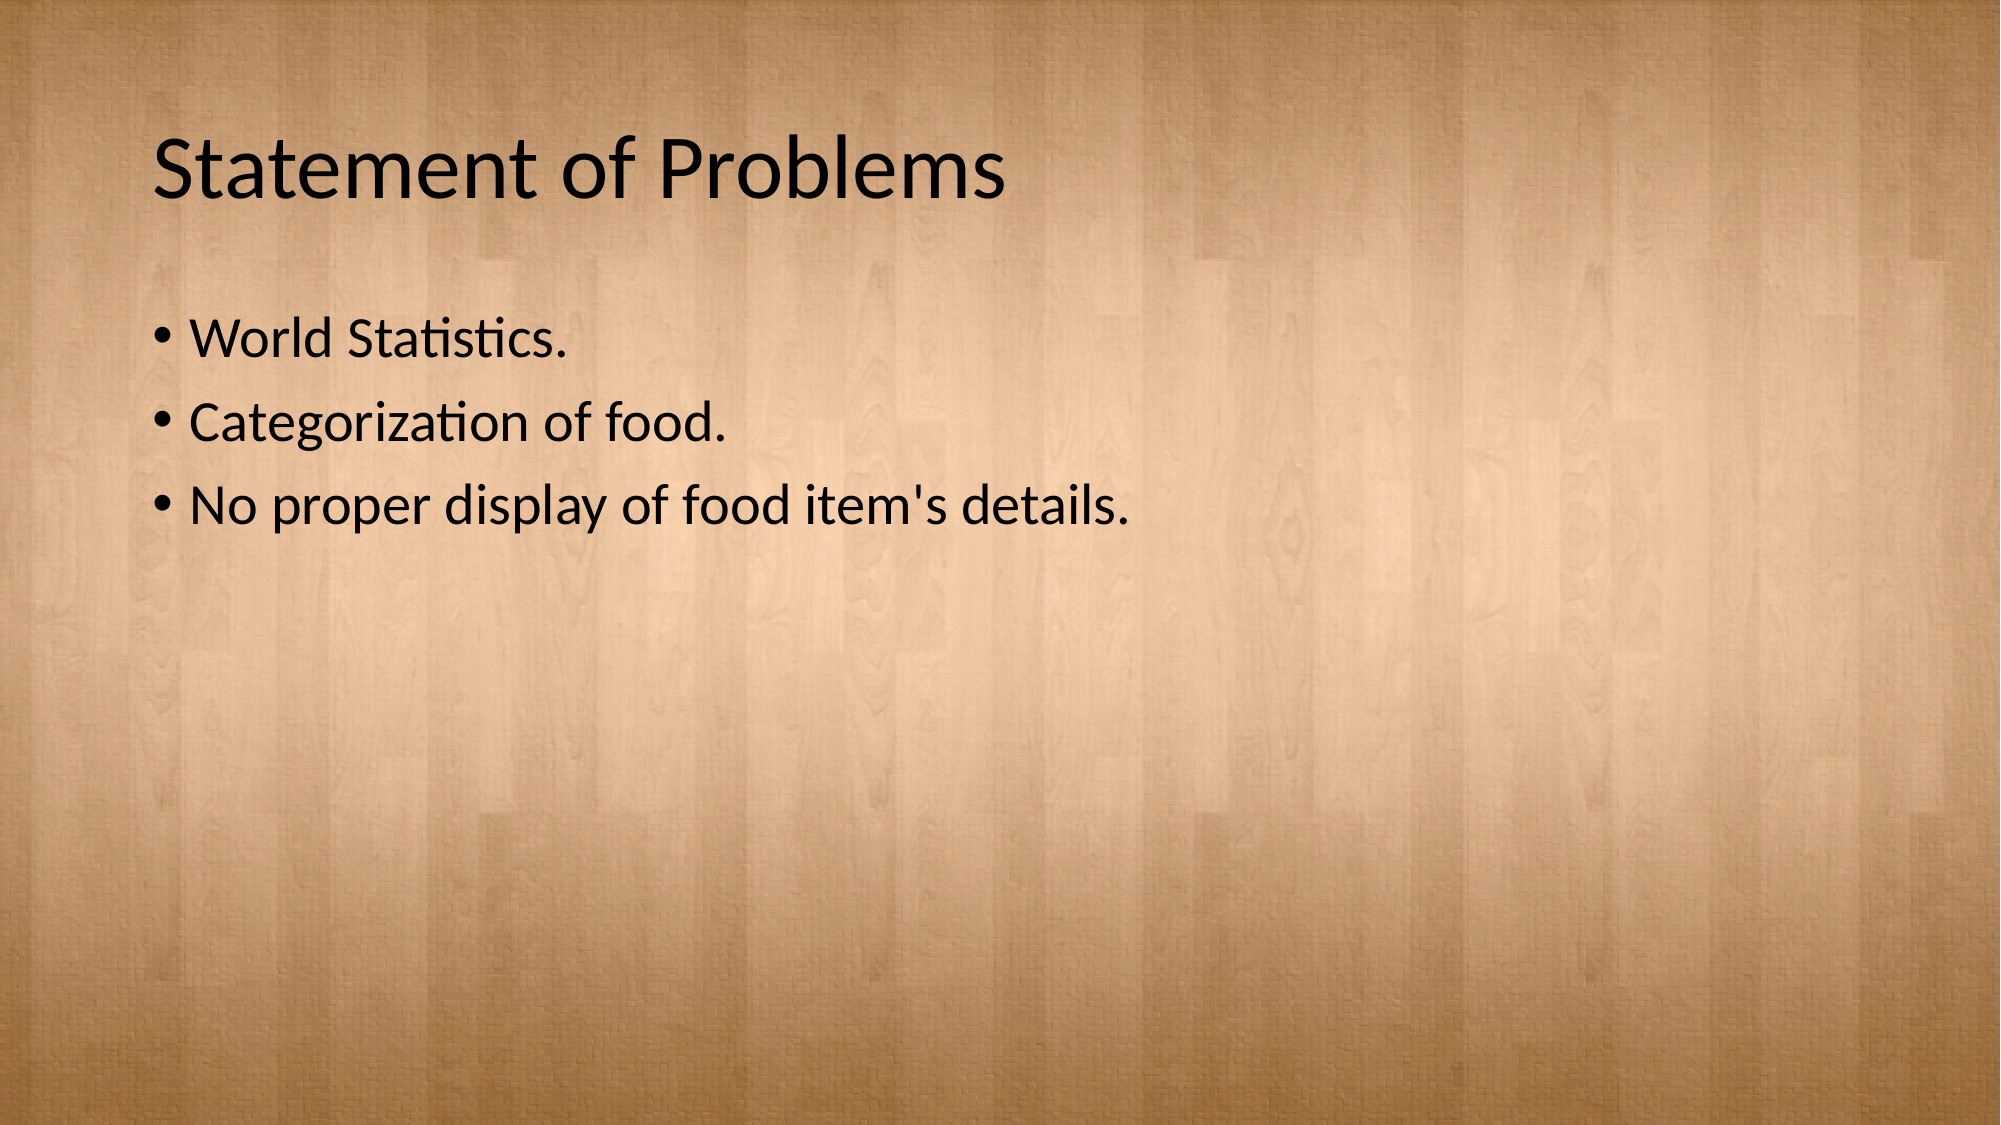

# Statement of Problems
World Statistics.
Categorization of food.
No proper display of food item's details.